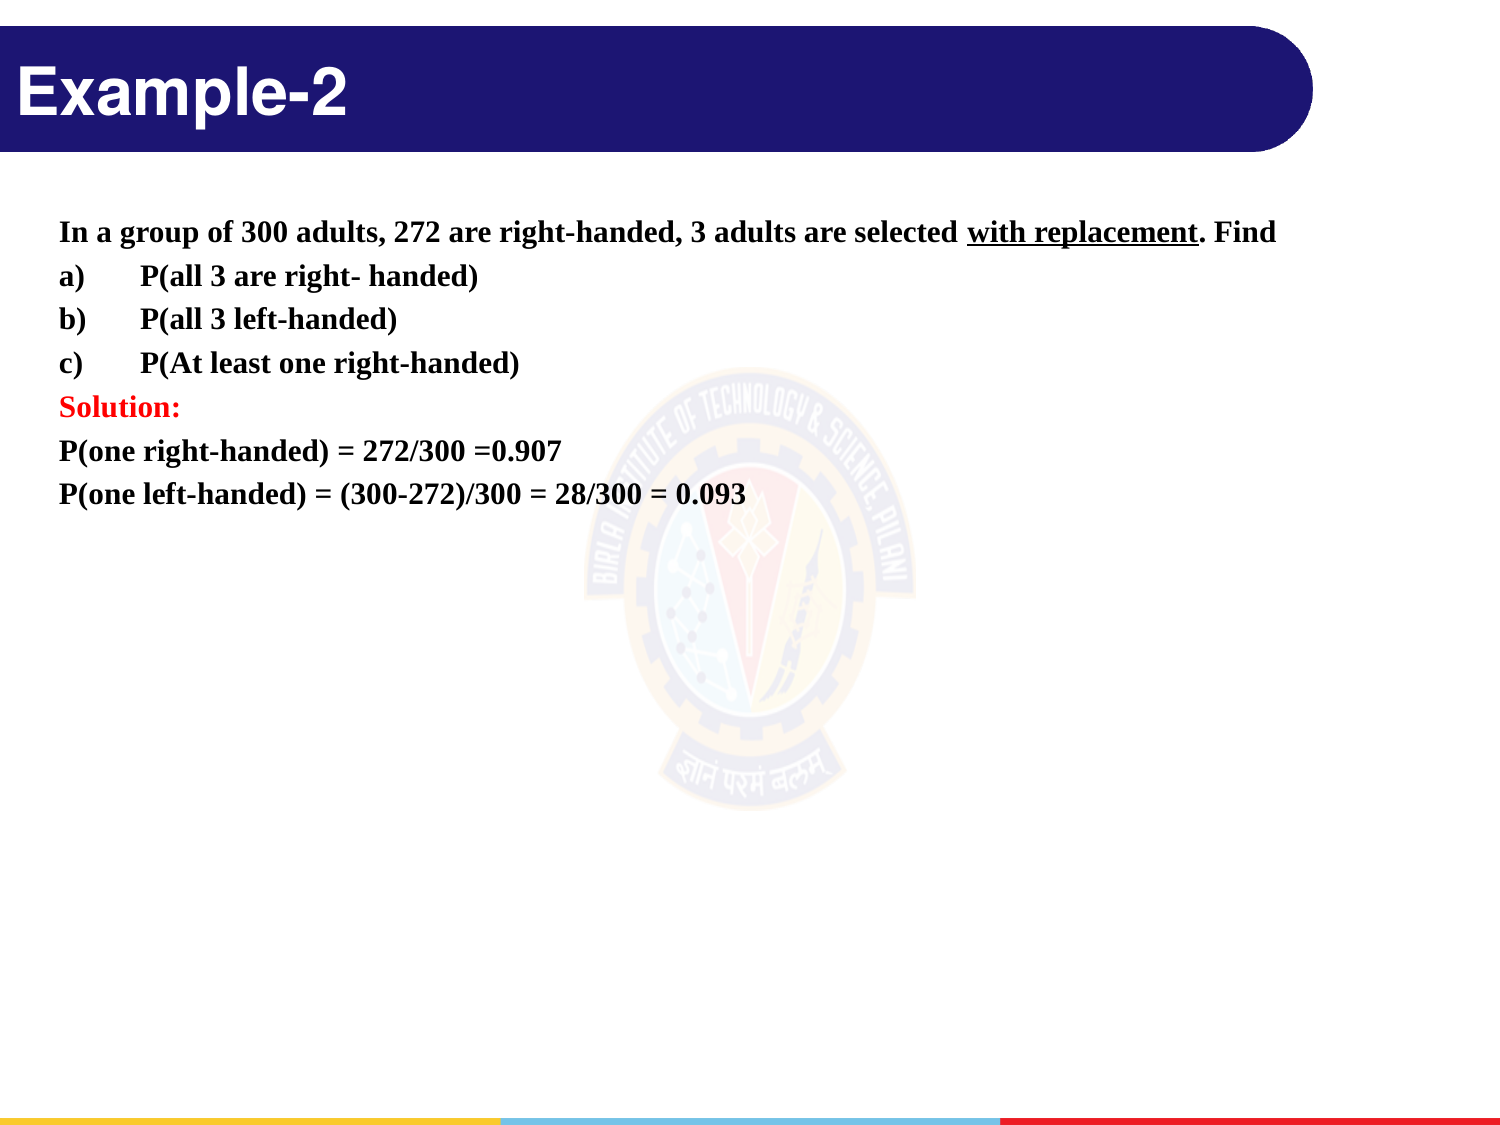

# Example-2
In a group of 300 adults, 272 are right-handed, 3 adults are selected with replacement. Find
P(all 3 are right- handed)
P(all 3 left-handed)
P(At least one right-handed)
Solution:
P(one right-handed) = 272/300 =0.907
P(one left-handed) = (300-272)/300 = 28/300 = 0.093